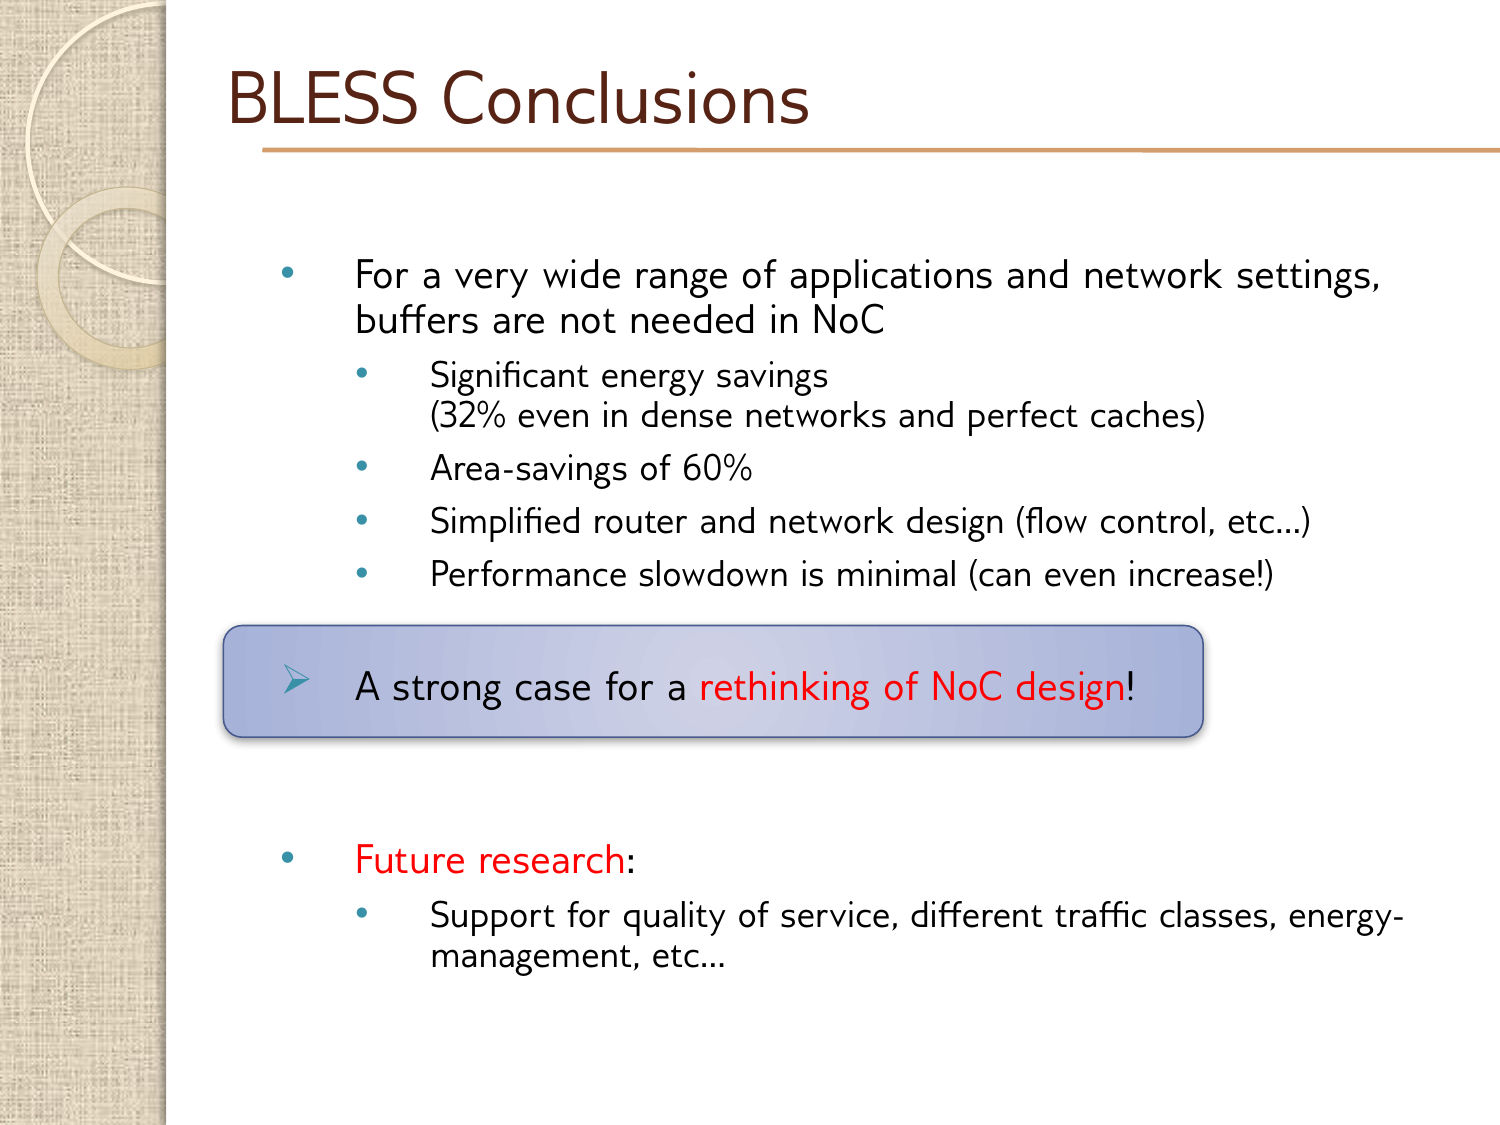

# BLESS Conclusions

For a very wide range of applications and network settings, buffers are not needed in NoC
Significant energy savings
(32% even in dense networks and perfect caches)
Area-savings of 60%
Simplified router and network design (flow control, etc…)
Performance slowdown is minimal (can even increase!)

A strong case for a rethinking of NoC design!

Future research:
Support for quality of service, different traffic classes, energy-management, etc…